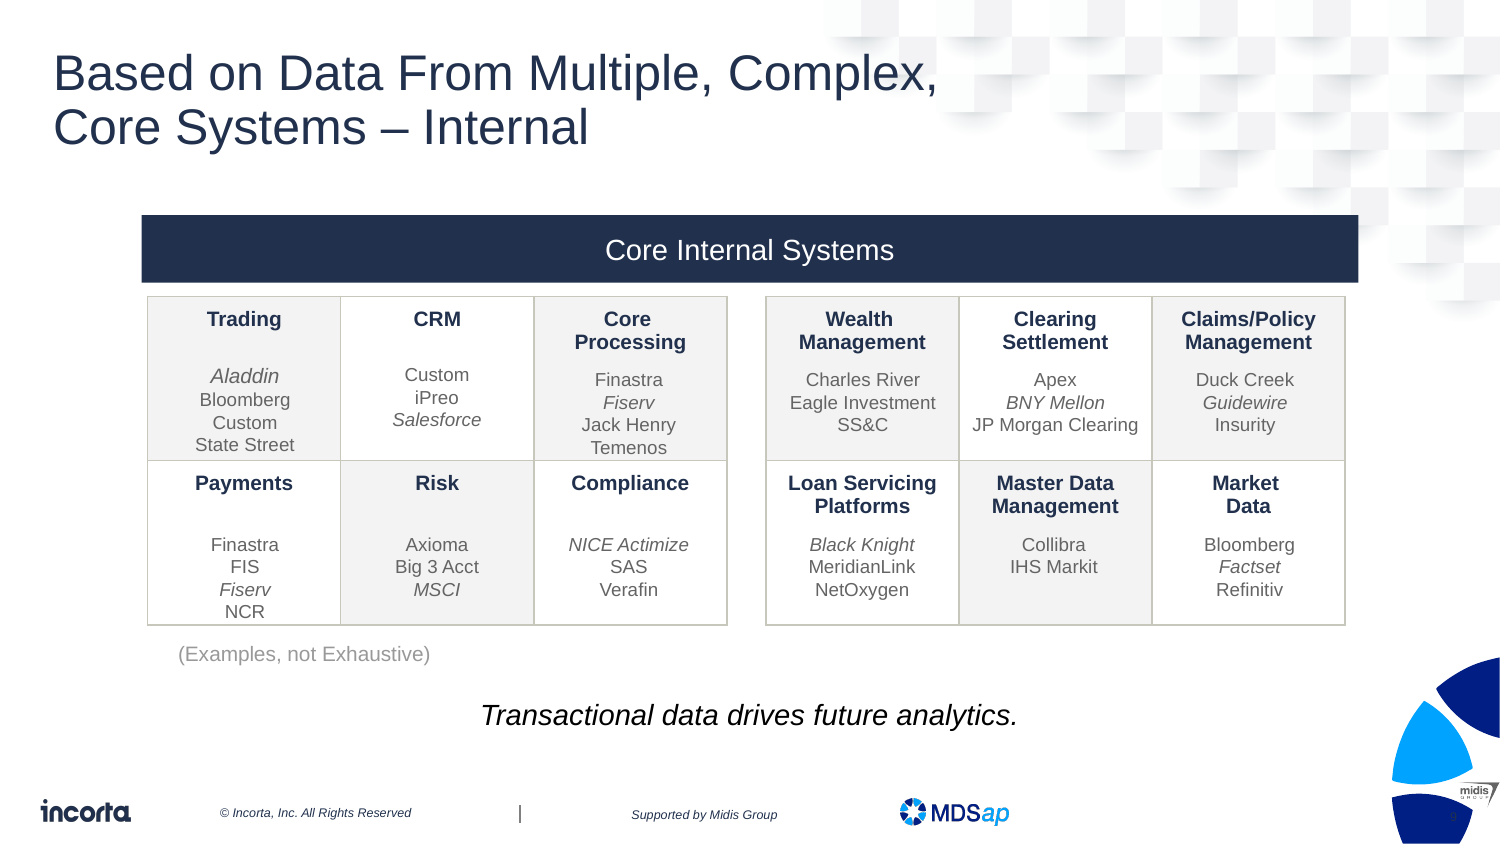

# Based on Data From Multiple, Complex, Core Systems – Internal
Core Internal Systems
| Trading | CRM | Core Processing |
| --- | --- | --- |
| Payments | Risk | Compliance |
| Wealth Management | Clearing Settlement | Claims/Policy Management |
| --- | --- | --- |
| Loan Servicing Platforms | Master Data Management | Market Data |
Aladdin
Bloomberg
Custom
State Street
Custom
iPreo
Salesforce
Finastra
Fiserv
Jack Henry
Temenos
Charles River
Eagle Investment
SS&C
Apex
BNY Mellon
JP Morgan Clearing
Duck Creek
Guidewire
Insurity
Finastra
FIS
Fiserv
NCR
Axioma
Big 3 Acct
MSCI
NICE Actimize
SAS
Verafin
Black Knight
MeridianLink
NetOxygen

Collibra
IHS Markit
Bloomberg
Factset
Refinitiv
(Examples, not Exhaustive)
Transactional data drives future analytics.
9